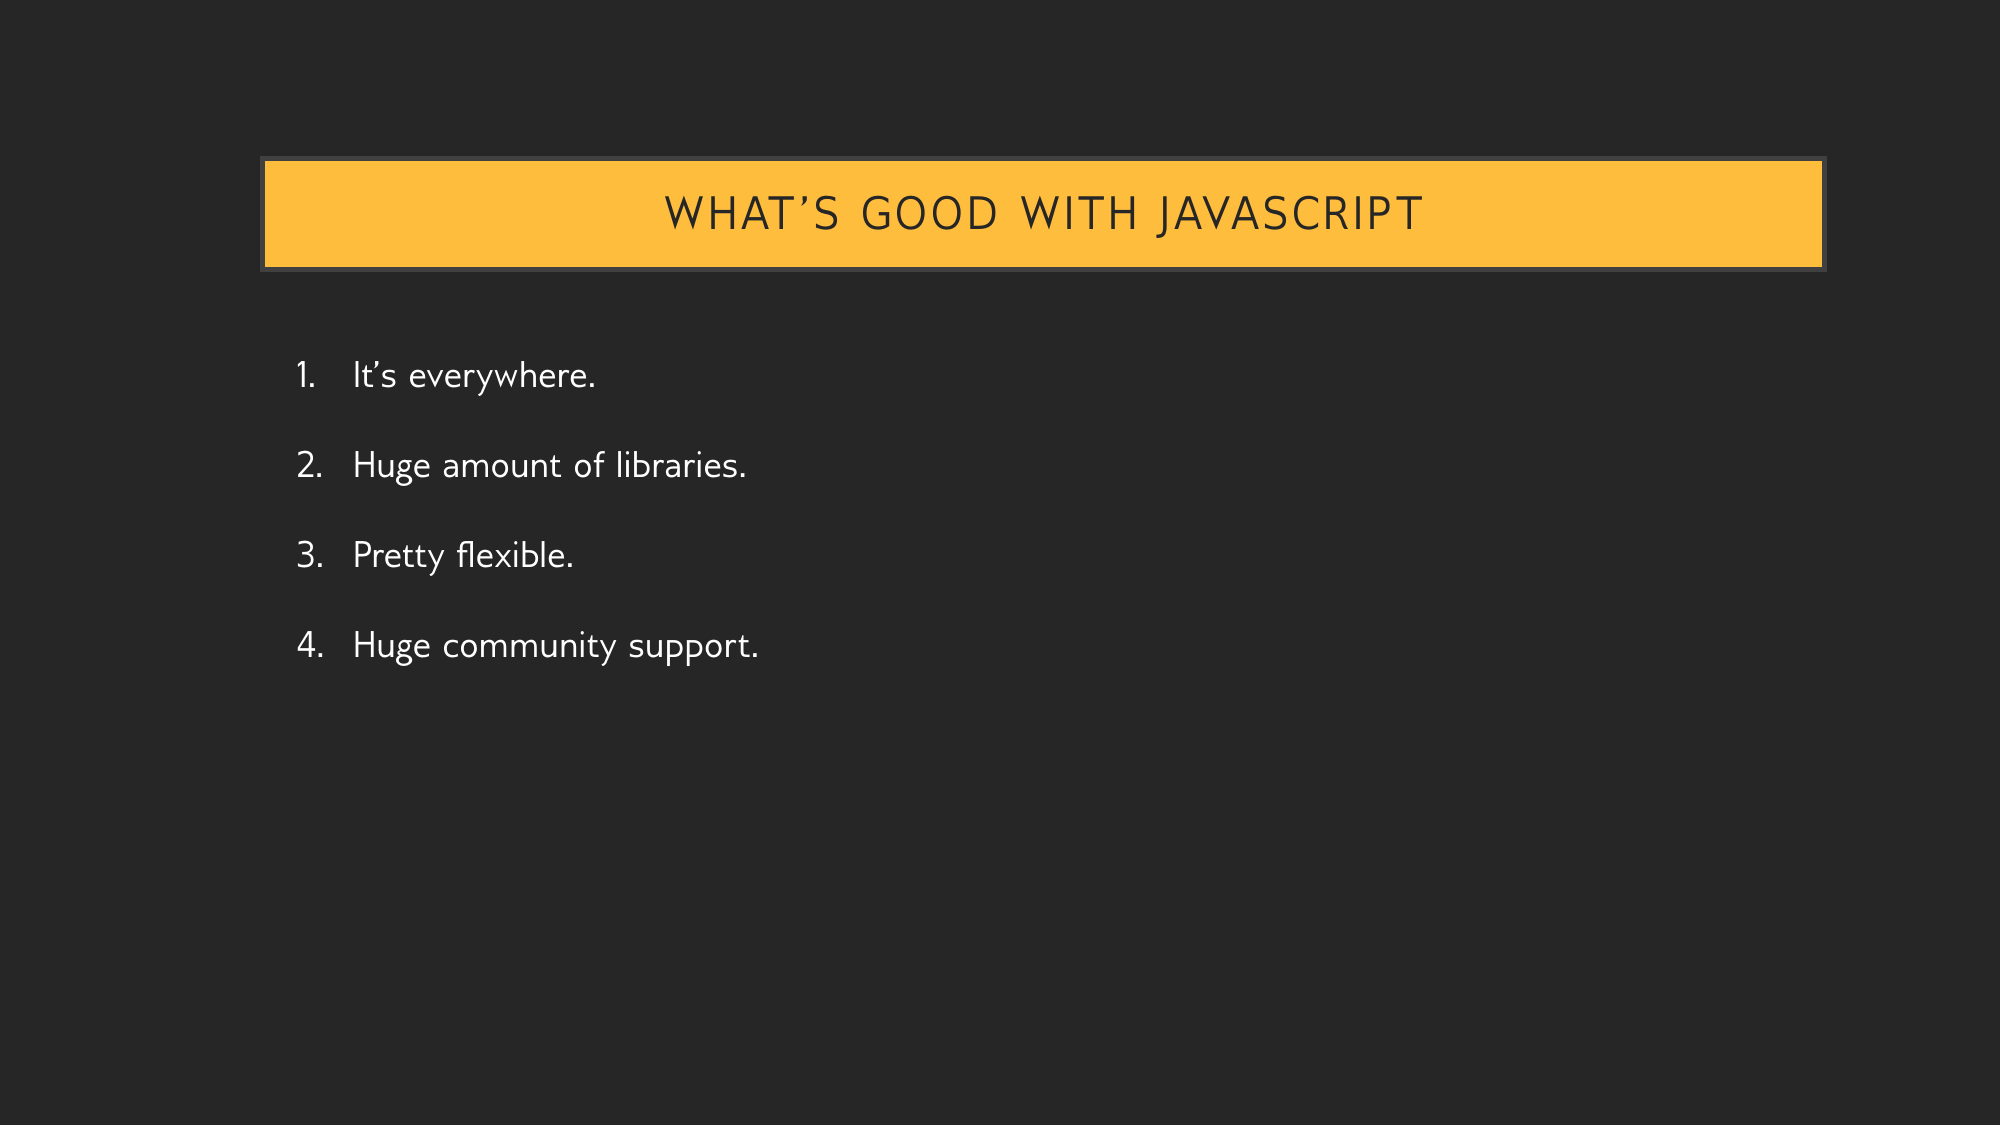

# What’s good with JavaScript
It’s everywhere.

Huge amount of libraries.

Pretty flexible.

Huge community support.